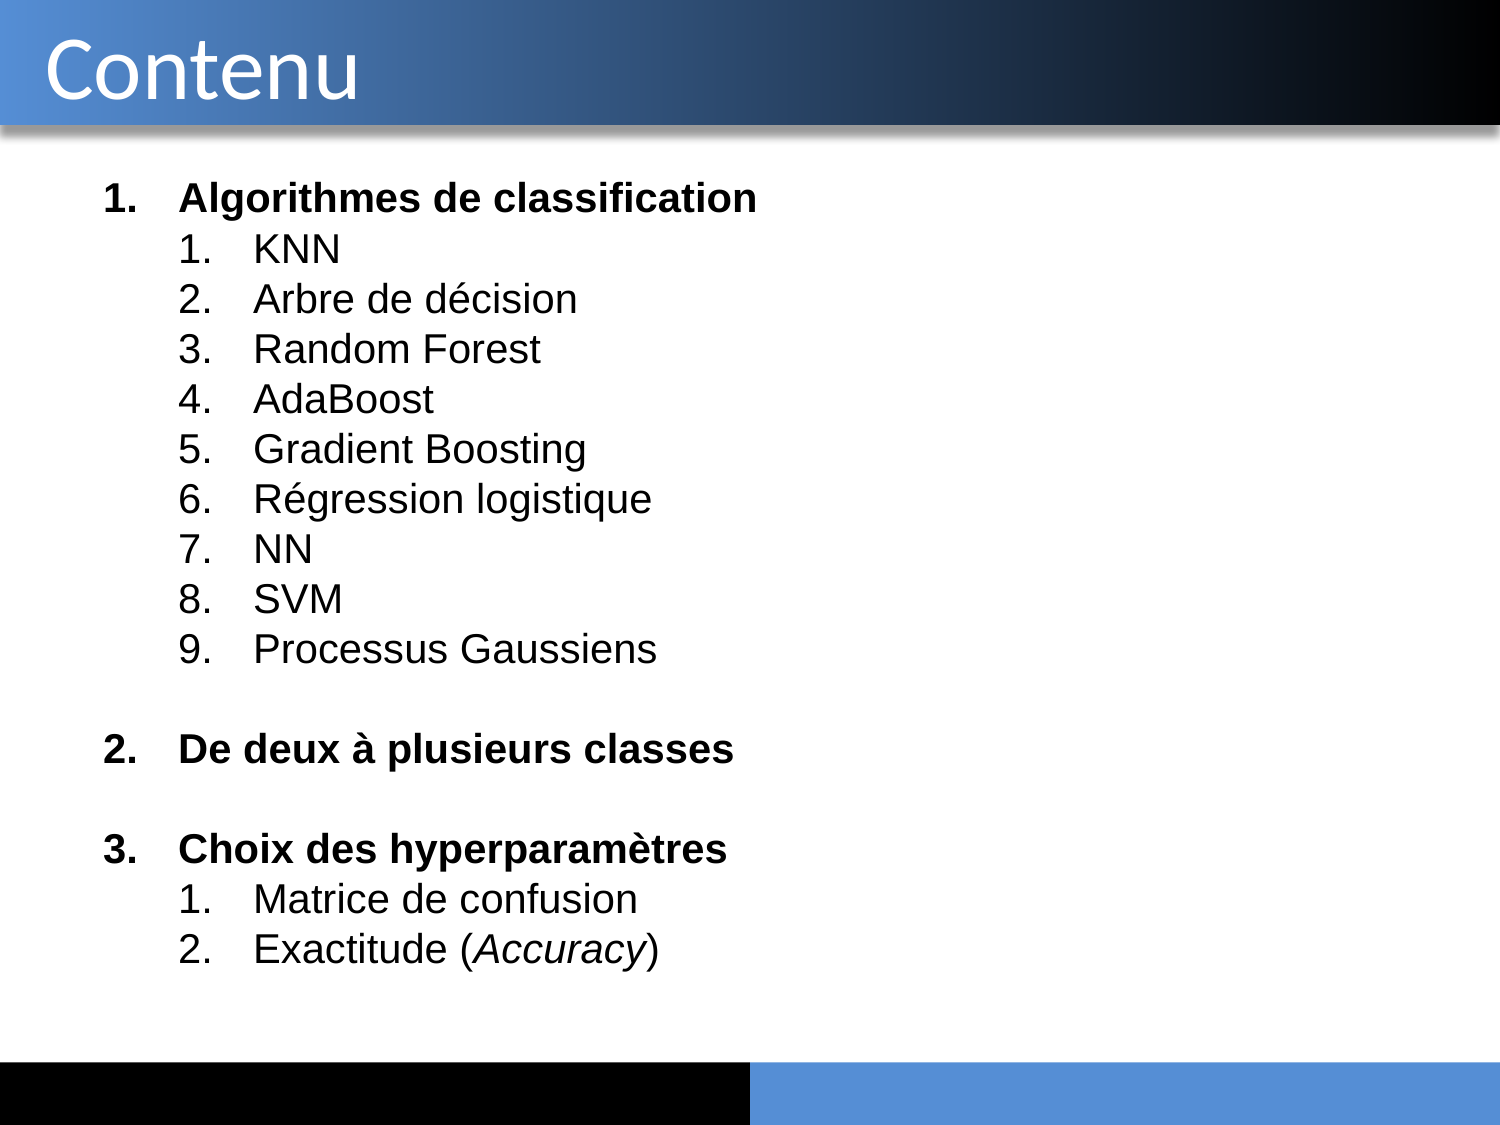

# Contenu
Algorithmes de classification
KNN
Arbre de décision
Random Forest
AdaBoost
Gradient Boosting
Régression logistique
NN
SVM
Processus Gaussiens

De deux à plusieurs classes

Choix des hyperparamètres
Matrice de confusion
Exactitude (Accuracy)